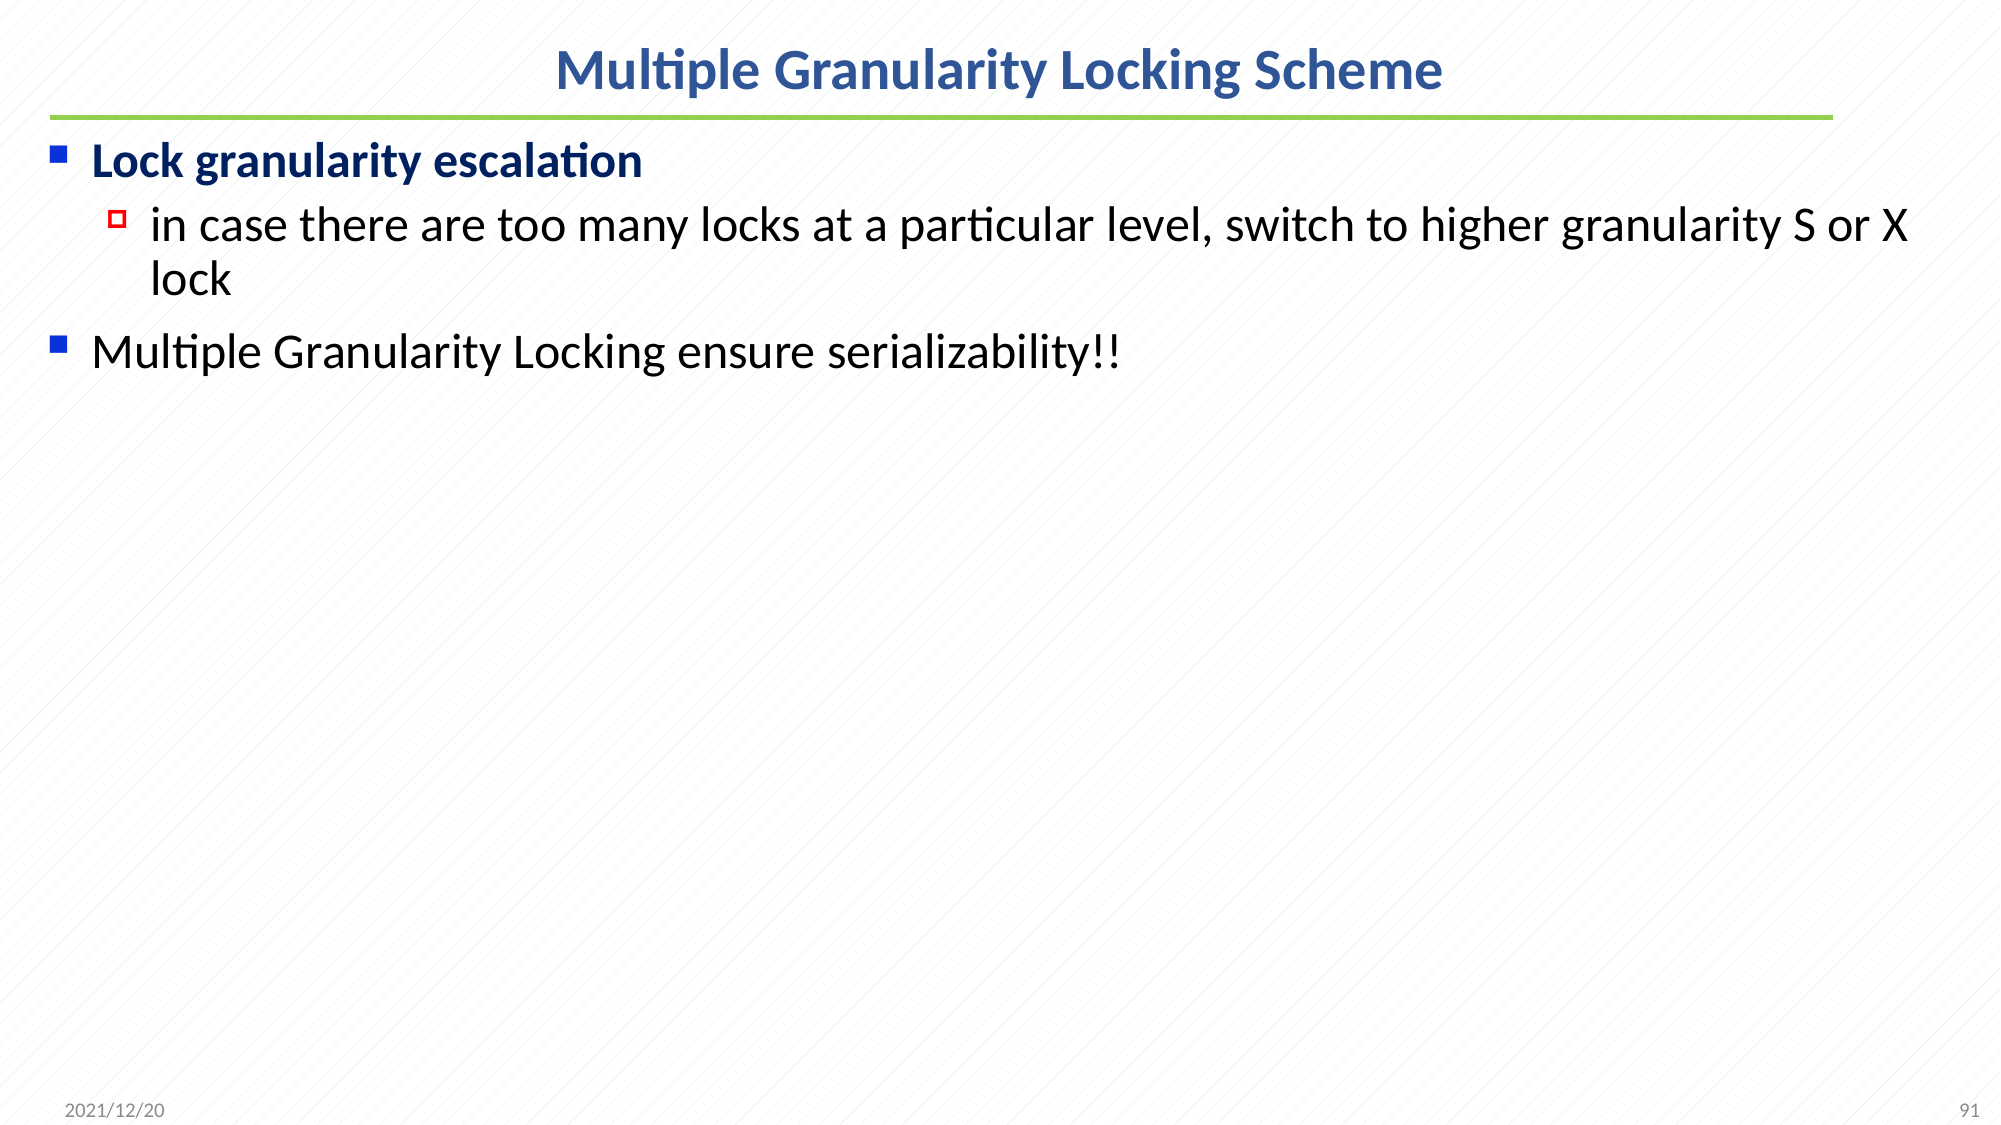

# Multiple Granularity Locking Scheme
Lock granularity escalation
in case there are too many locks at a particular level, switch to higher granularity S or X lock
Multiple Granularity Locking ensure serializability!!

91
2021/12/20